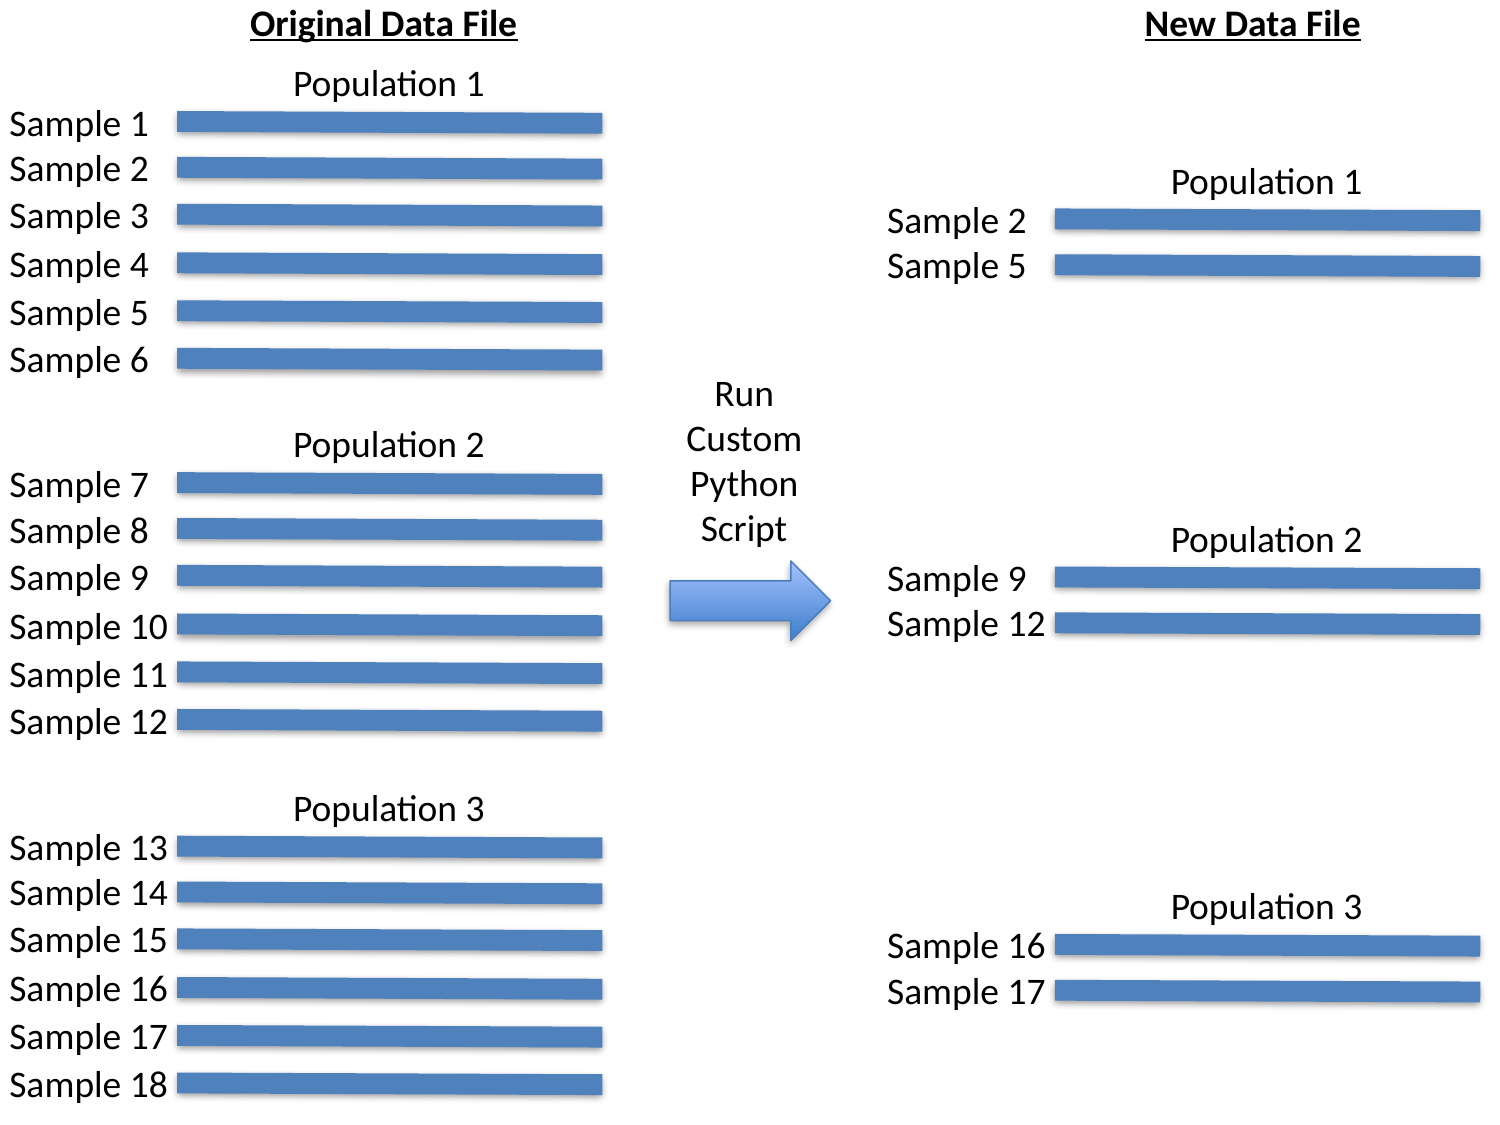

Original Data File
New Data File
Population 1
Sample 1
Sample 2
Population 1
Sample 3
Sample 2
Sample 4
Sample 5
Sample 5
Sample 6
Run
Custom
Python
Script
Population 2
Sample 7
Sample 8
Population 2
Sample 9
Sample 9

Sample 12
Sample 10
Sample 11
Sample 12
Population 3
Sample 13
Sample 14
Population 3
Sample 15
Sample 16
Sample 16
Sample 17
Sample 17
Sample 18